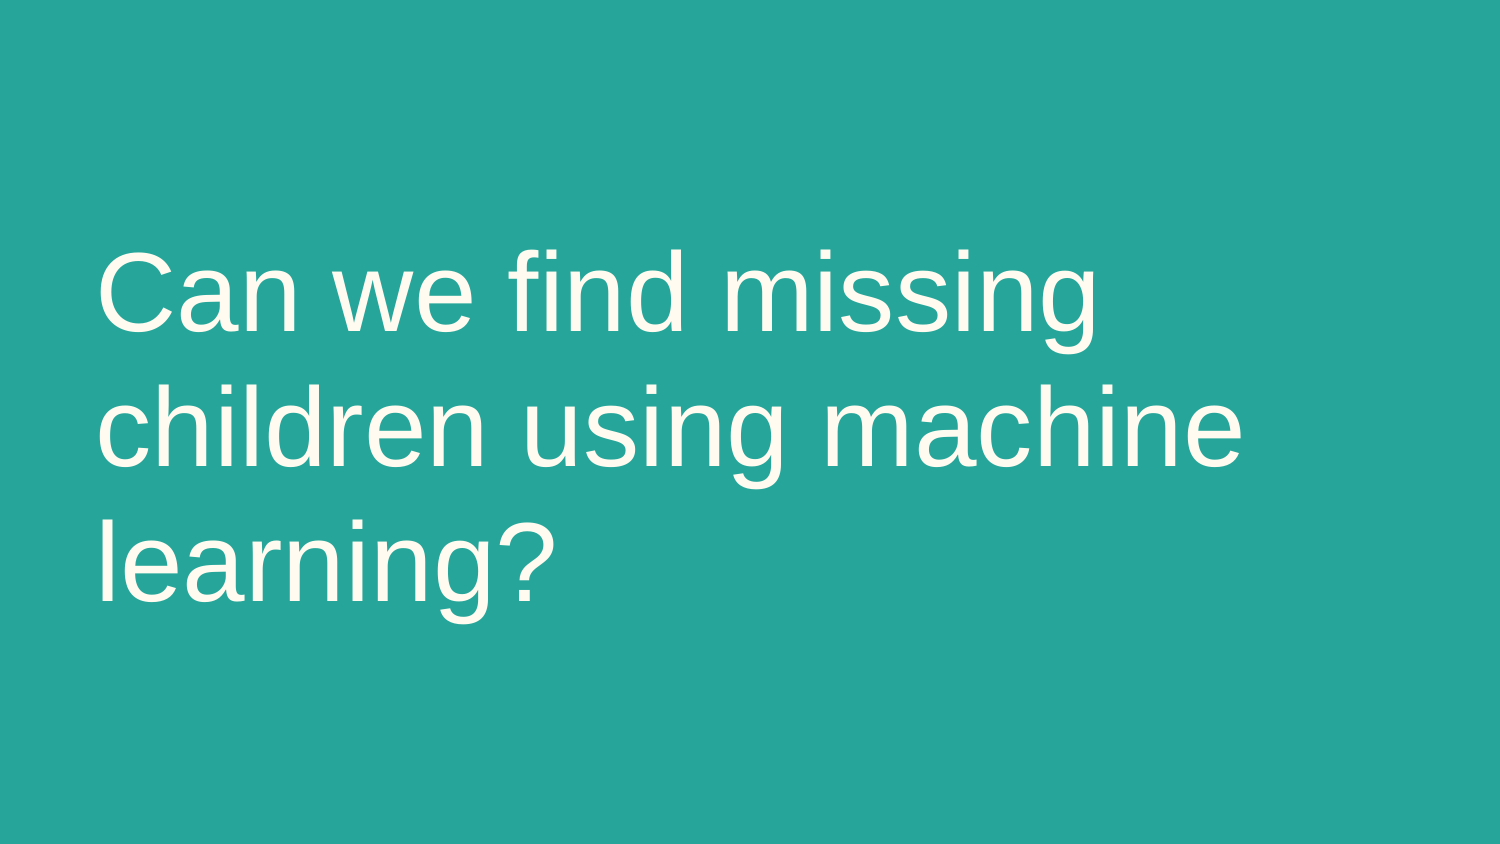

# Can we find missing children using machine learning?